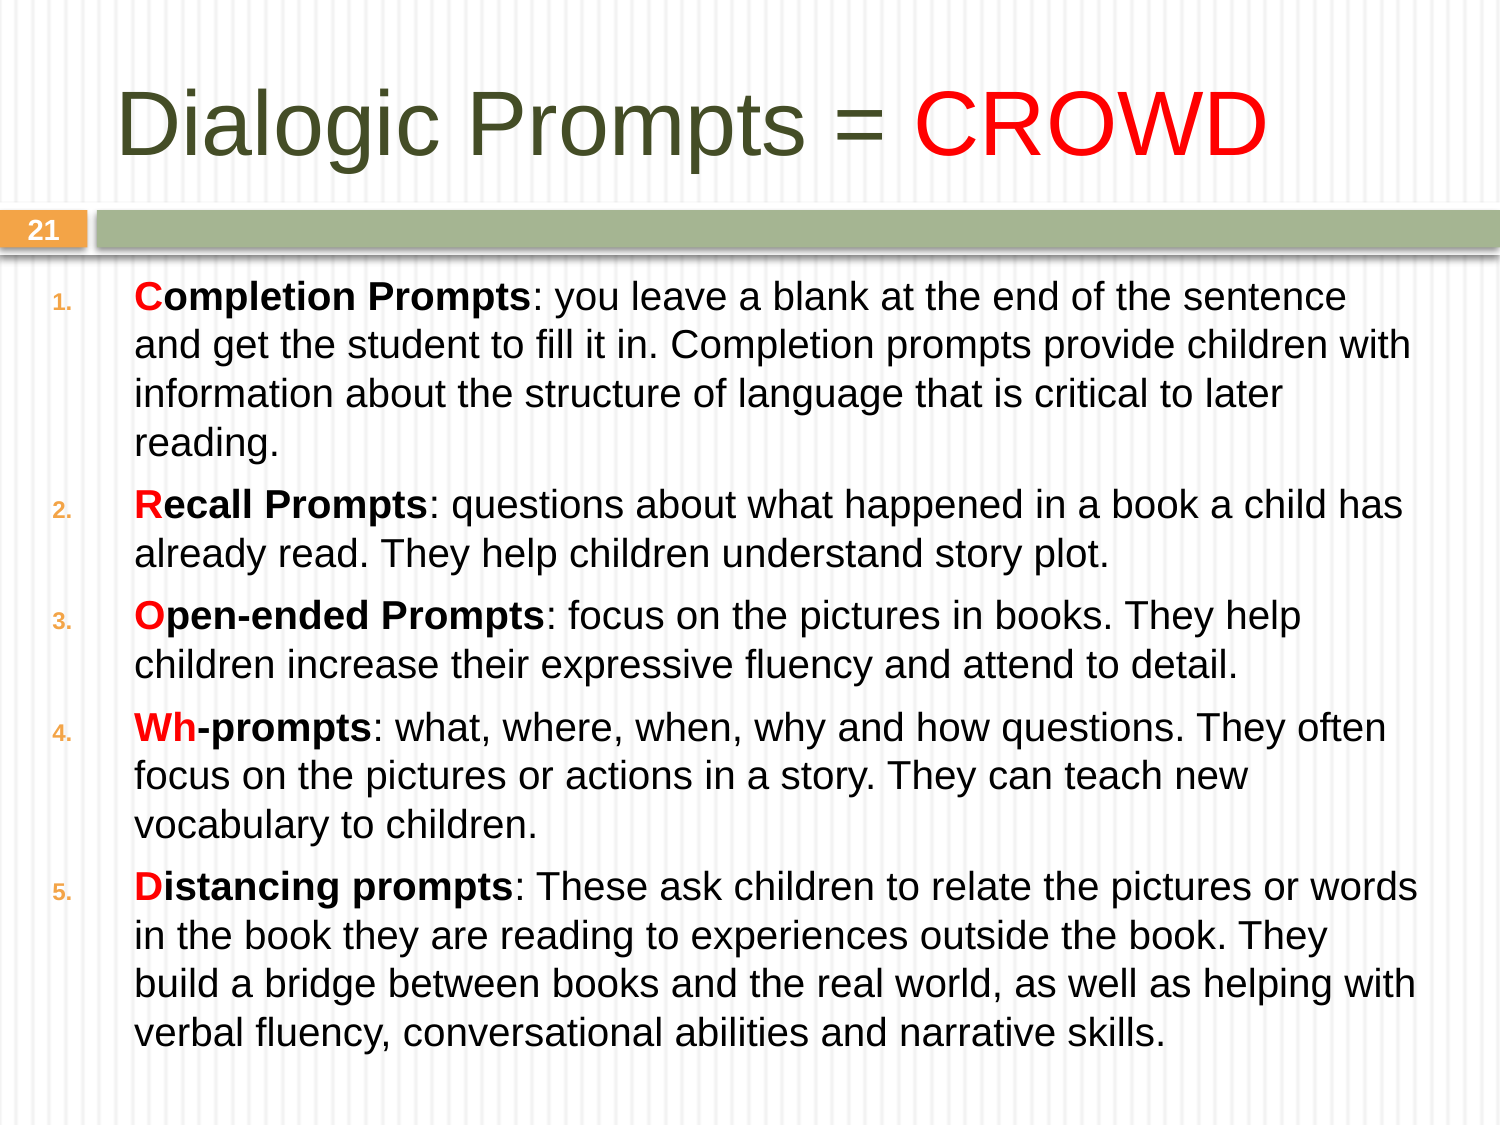

# Dialogic Prompts = CROWD
21
Completion Prompts: you leave a blank at the end of the sentence and get the student to fill it in. Completion prompts provide children with information about the structure of language that is critical to later reading.
Recall Prompts: questions about what happened in a book a child has already read. They help children understand story plot.
Open-ended Prompts: focus on the pictures in books. They help children increase their expressive fluency and attend to detail.
Wh-prompts: what, where, when, why and how questions. They often focus on the pictures or actions in a story. They can teach new vocabulary to children.
Distancing prompts: These ask children to relate the pictures or words in the book they are reading to experiences outside the book. They build a bridge between books and the real world, as well as helping with verbal fluency, conversational abilities and narrative skills.